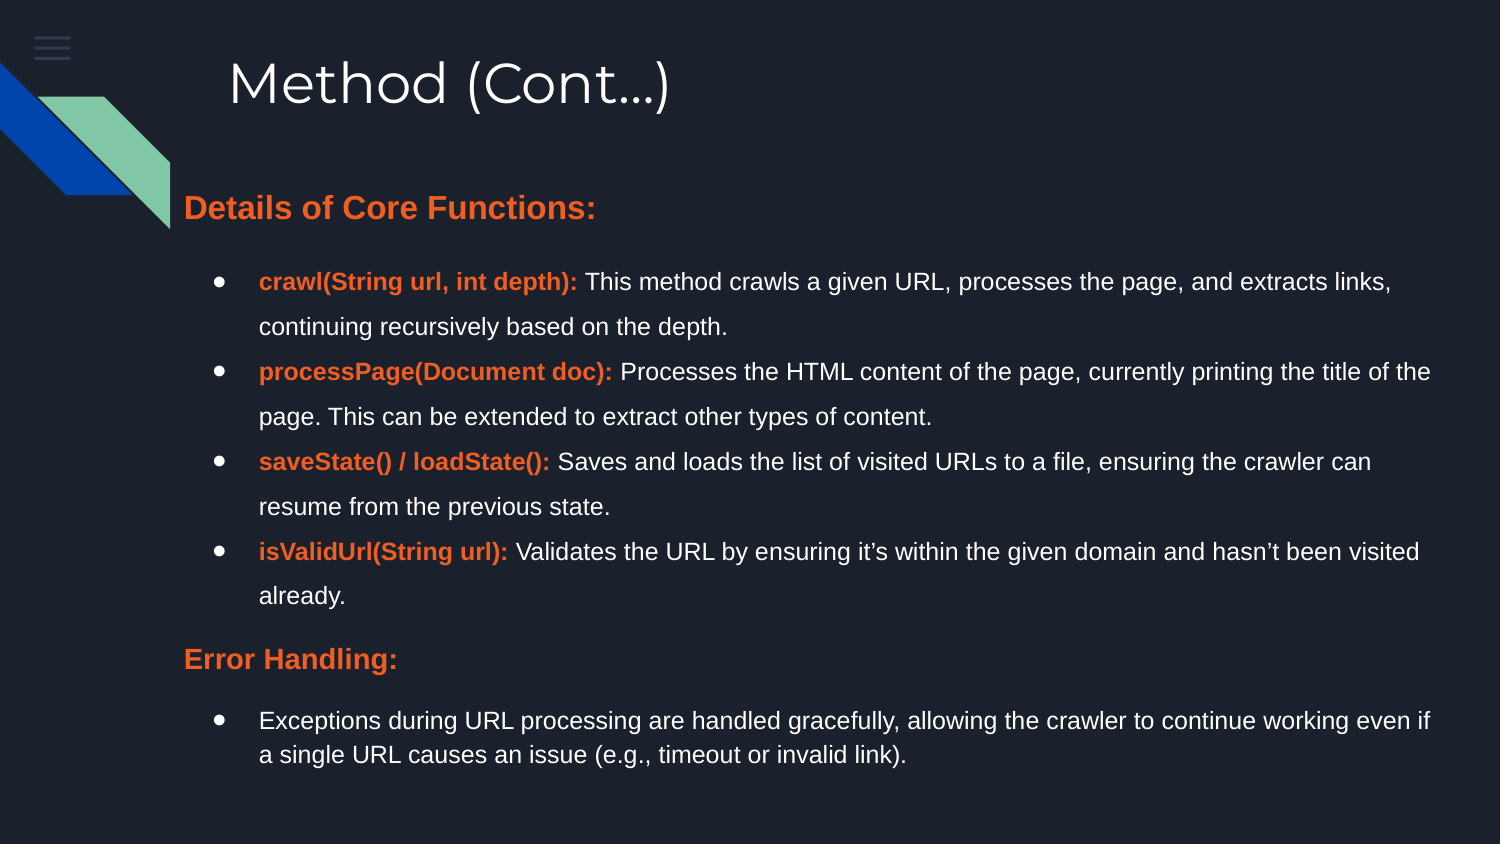

# Method (Cont…)

Details of Core Functions:
crawl(String url, int depth): This method crawls a given URL, processes the page, and extracts links, continuing recursively based on the depth.
processPage(Document doc): Processes the HTML content of the page, currently printing the title of the page. This can be extended to extract other types of content.
saveState() / loadState(): Saves and loads the list of visited URLs to a file, ensuring the crawler can resume from the previous state.
isValidUrl(String url): Validates the URL by ensuring it’s within the given domain and hasn’t been visited already.
Error Handling:
Exceptions during URL processing are handled gracefully, allowing the crawler to continue working even if a single URL causes an issue (e.g., timeout or invalid link).